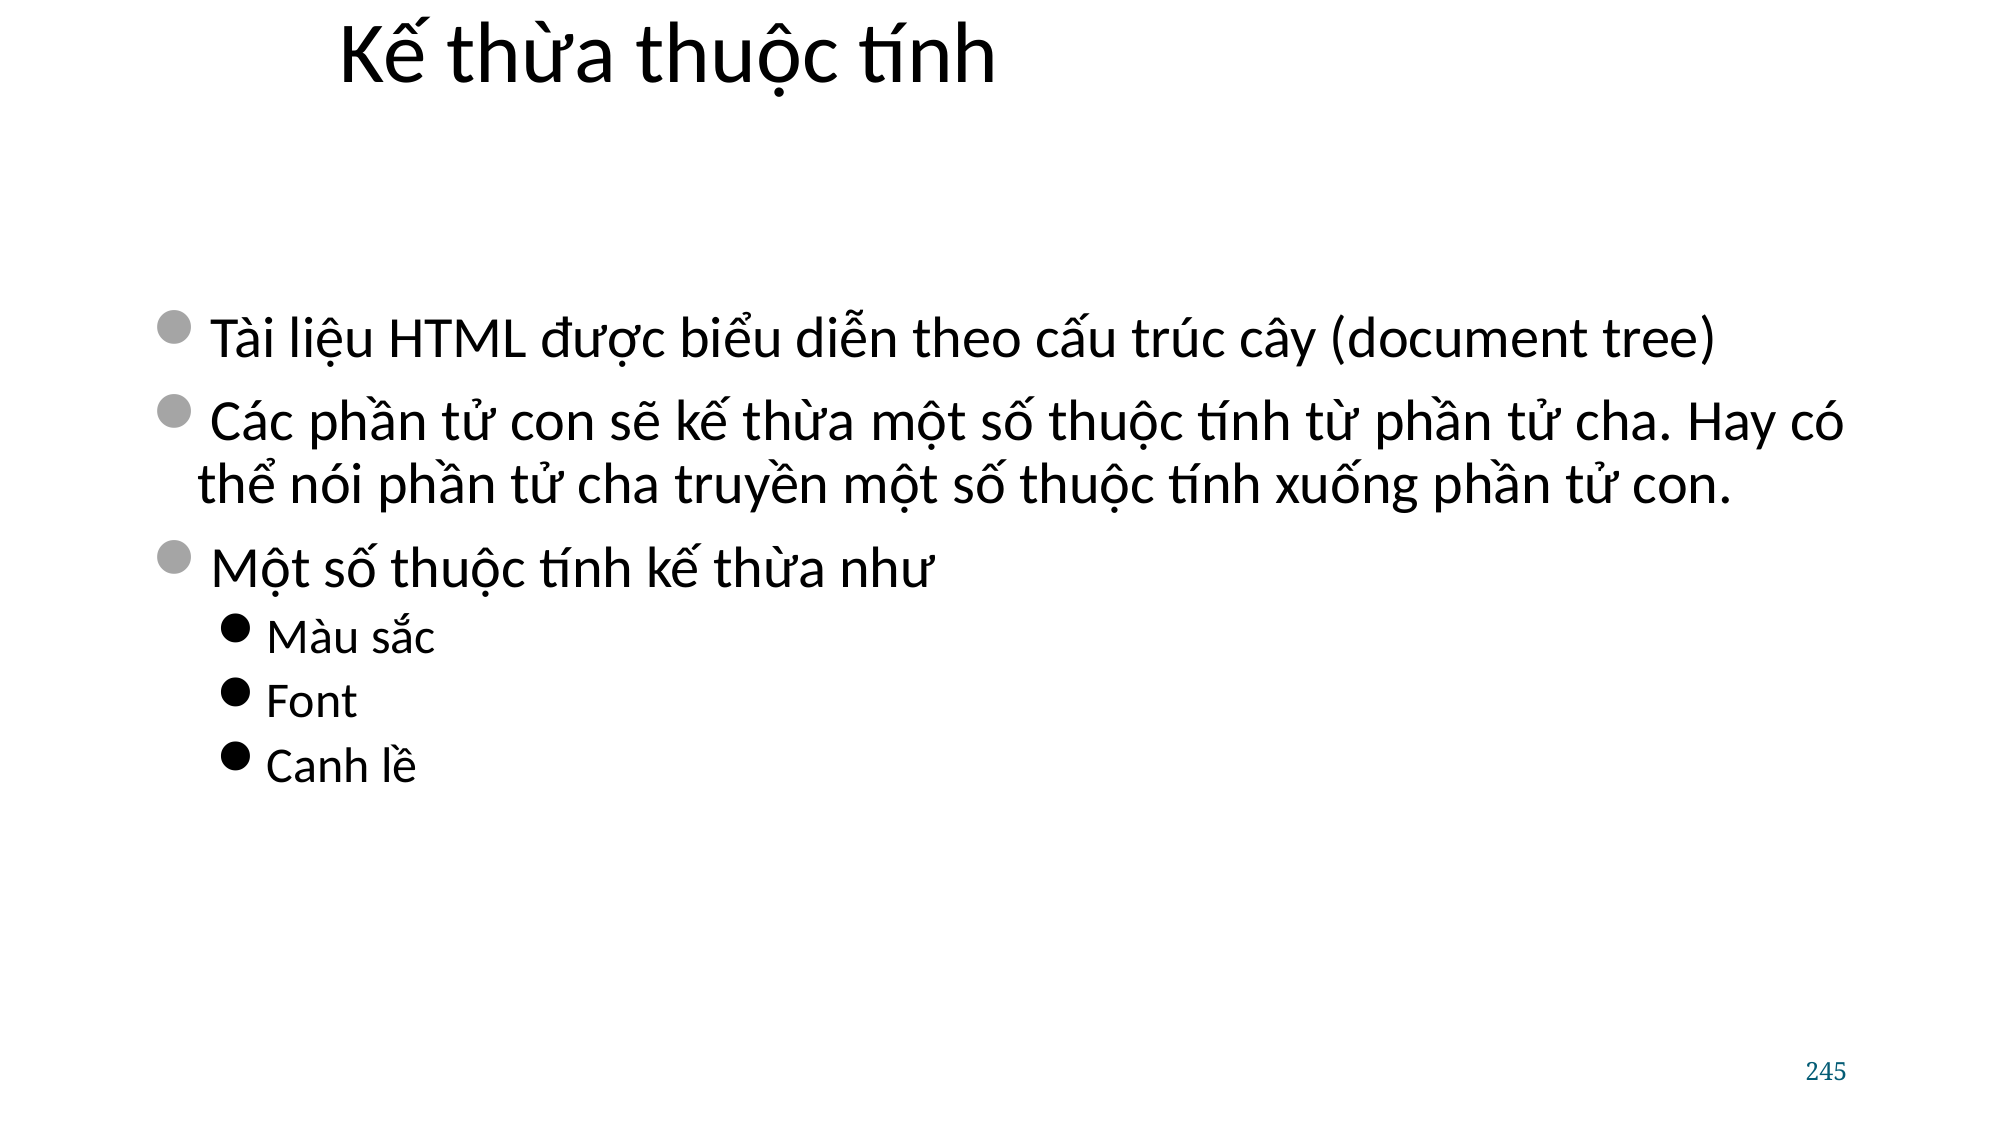

# Kế thừa thuộc tính
Tài liệu HTML được biểu diễn theo cấu trúc cây (document tree)
Các phần tử con sẽ kế thừa một số thuộc tính từ phần tử cha. Hay có thể nói phần tử cha truyền một số thuộc tính xuống phần tử con.
Một số thuộc tính kế thừa như
Màu sắc
Font
Canh lề
245